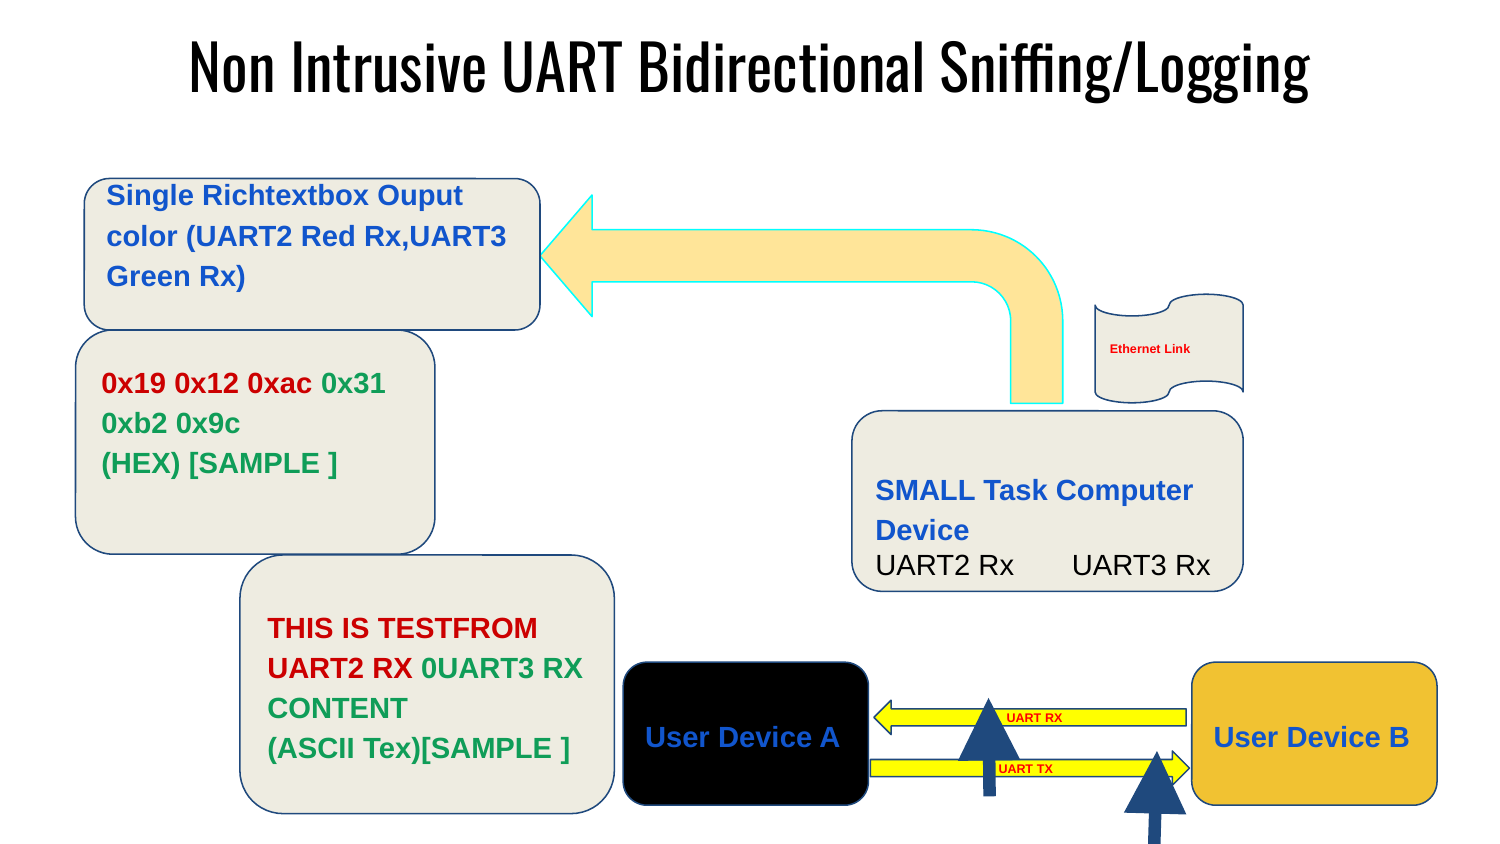

Non Intrusive UART Bidirectional Sniffing/Logging

Single Richtextbox Ouput color (UART2 Red Rx,UART3 Green Rx)

Ethernet Link
0x19 0x12 0xac 0x31 0xb2 0x9c
(HEX) [SAMPLE ]

SMALL Task Computer Device
UART2 Rx       UART3 Rx
THIS IS TESTFROM UART2 RX 0UART3 RX CONTENT
(ASCII Tex)[SAMPLE ]

User Device A

User Device B

UART RX
UART TX